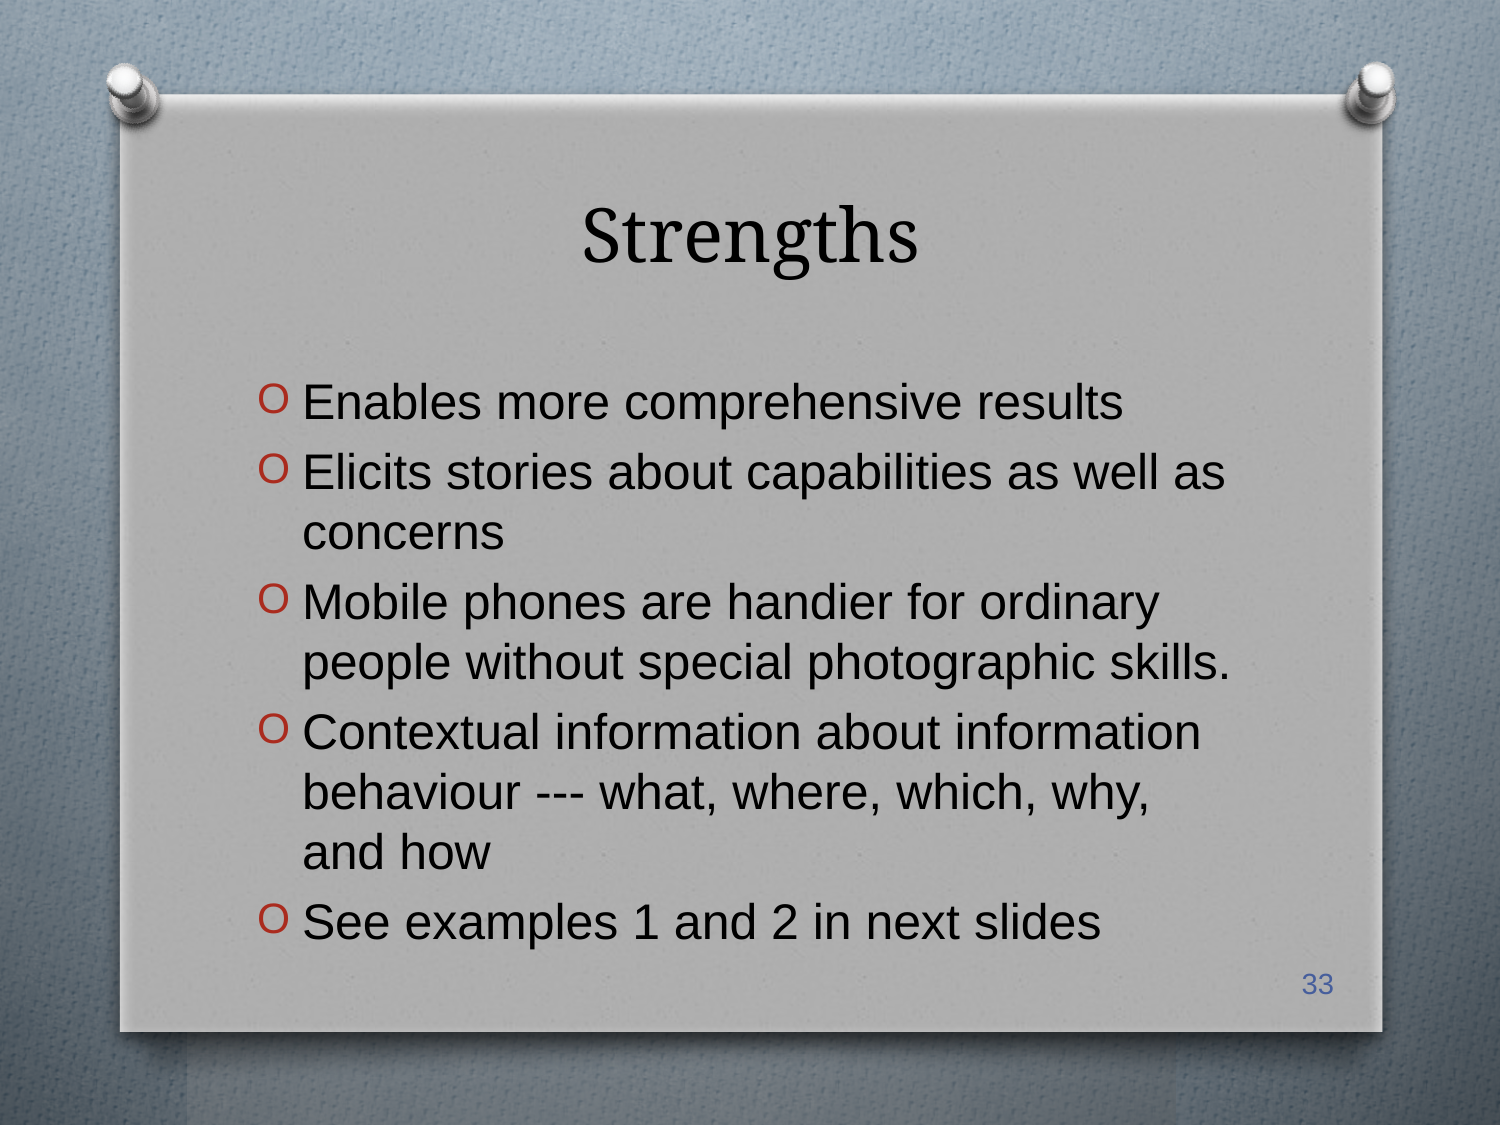

# Strengths
Enables more comprehensive results
Elicits stories about capabilities as well as concerns
Mobile phones are handier for ordinary people without special photographic skills.
Contextual information about information behaviour --- what, where, which, why, and how
See examples 1 and 2 in next slides
33